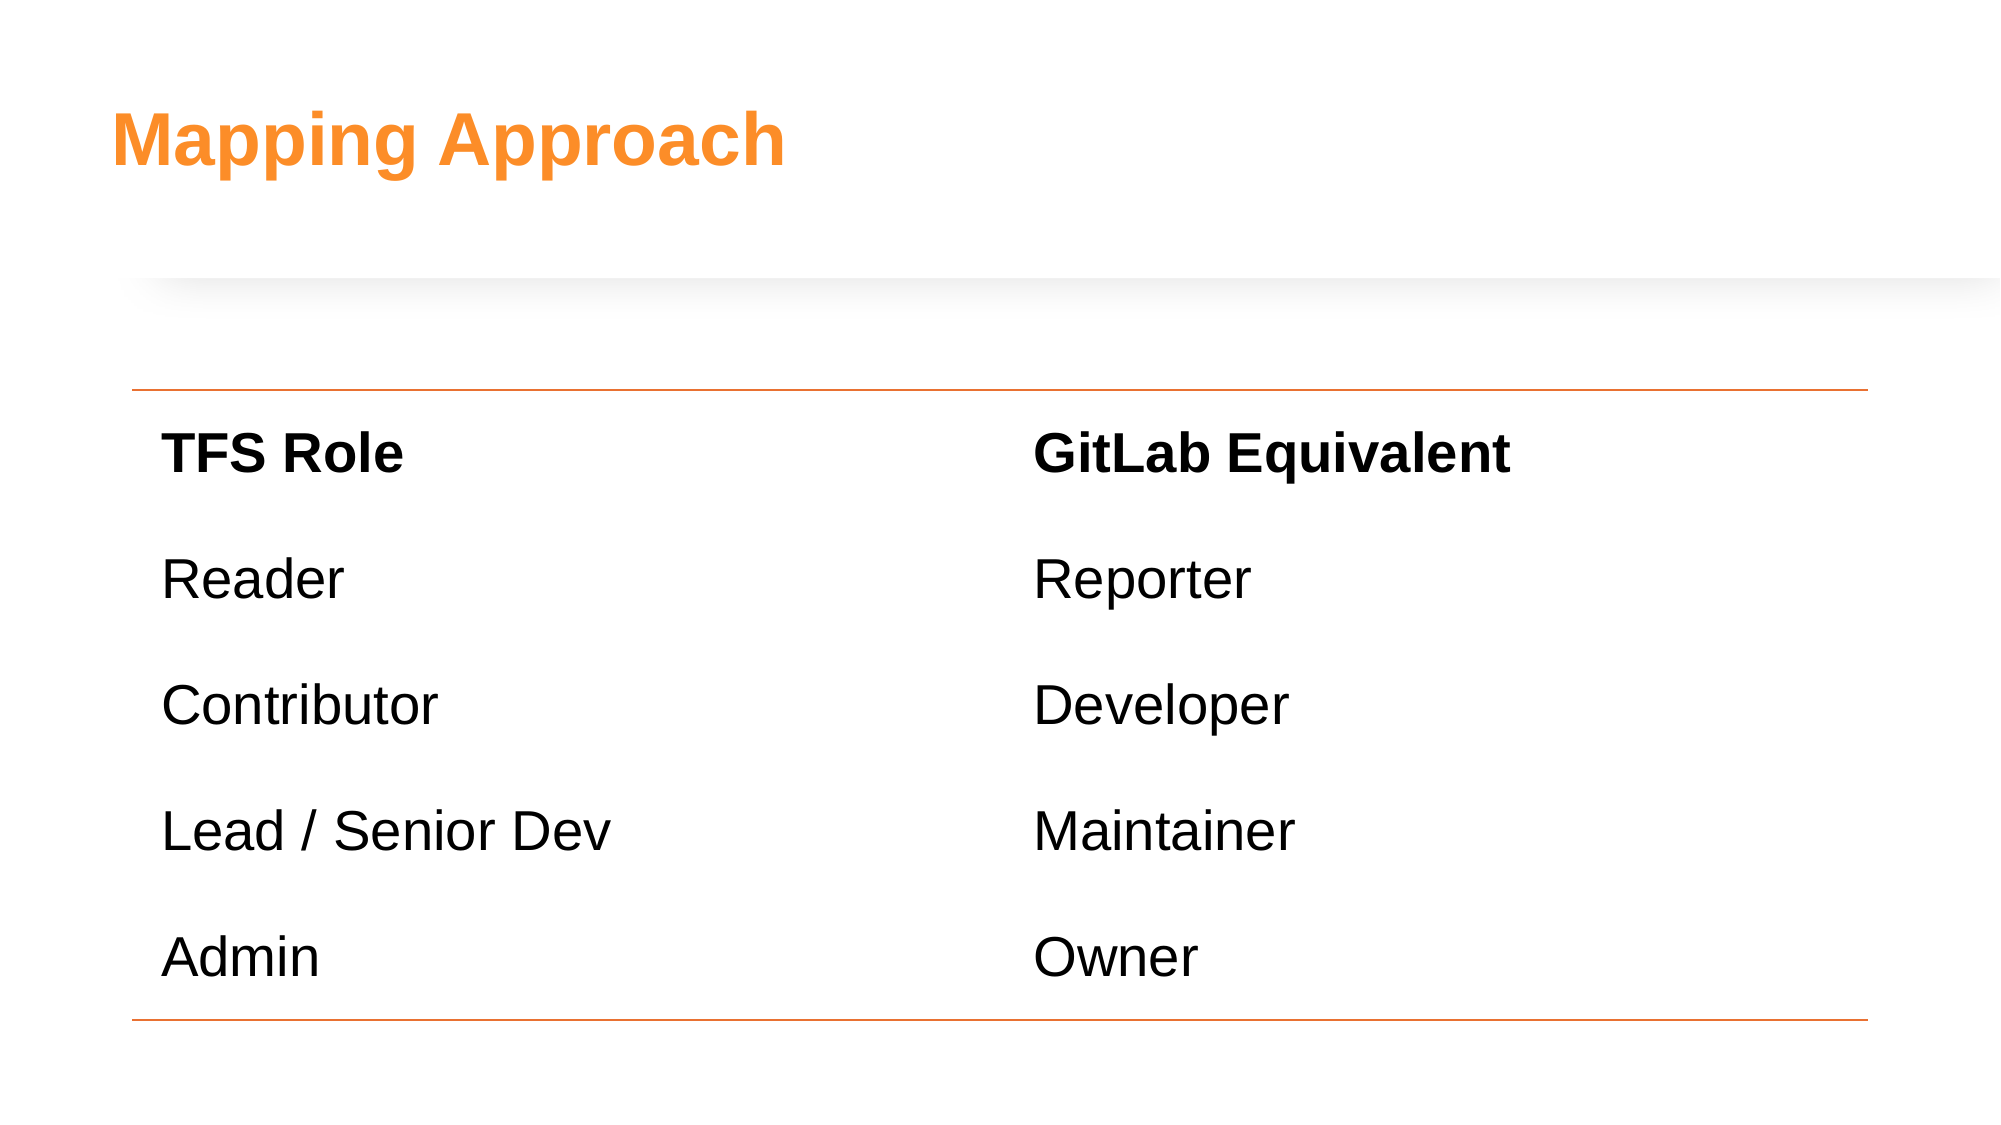

# Mapping Approach
| TFS Role | GitLab Equivalent |
| --- | --- |
| Reader | Reporter |
| Contributor | Developer |
| Lead / Senior Dev | Maintainer |
| Admin | Owner |